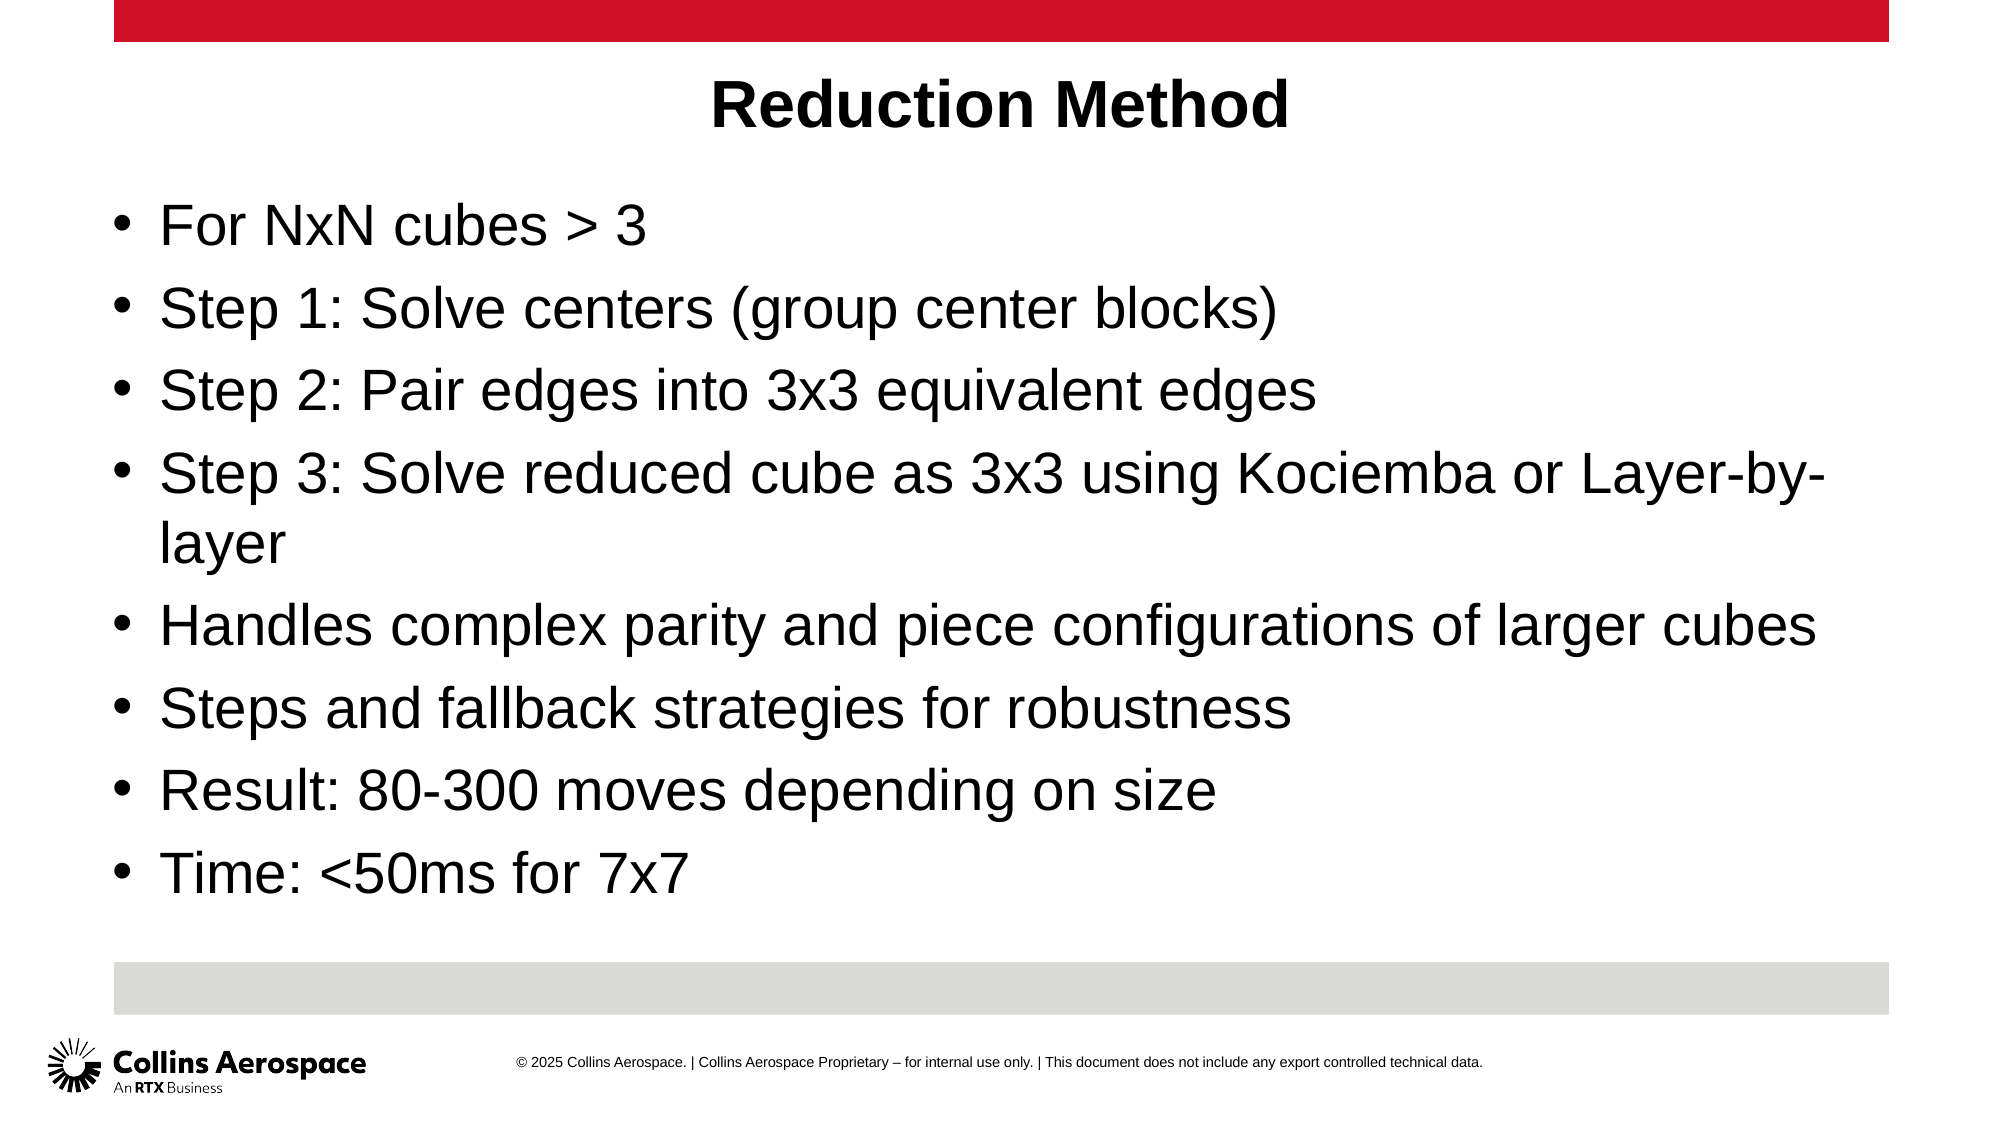

# Reduction Method
For NxN cubes > 3
Step 1: Solve centers (group center blocks)
Step 2: Pair edges into 3x3 equivalent edges
Step 3: Solve reduced cube as 3x3 using Kociemba or Layer-by-layer
Handles complex parity and piece configurations of larger cubes
Steps and fallback strategies for robustness
Result: 80-300 moves depending on size
Time: <50ms for 7x7

© 2025 Collins Aerospace. | Collins Aerospace Proprietary – for internal use only. | This document does not include any export controlled technical data.